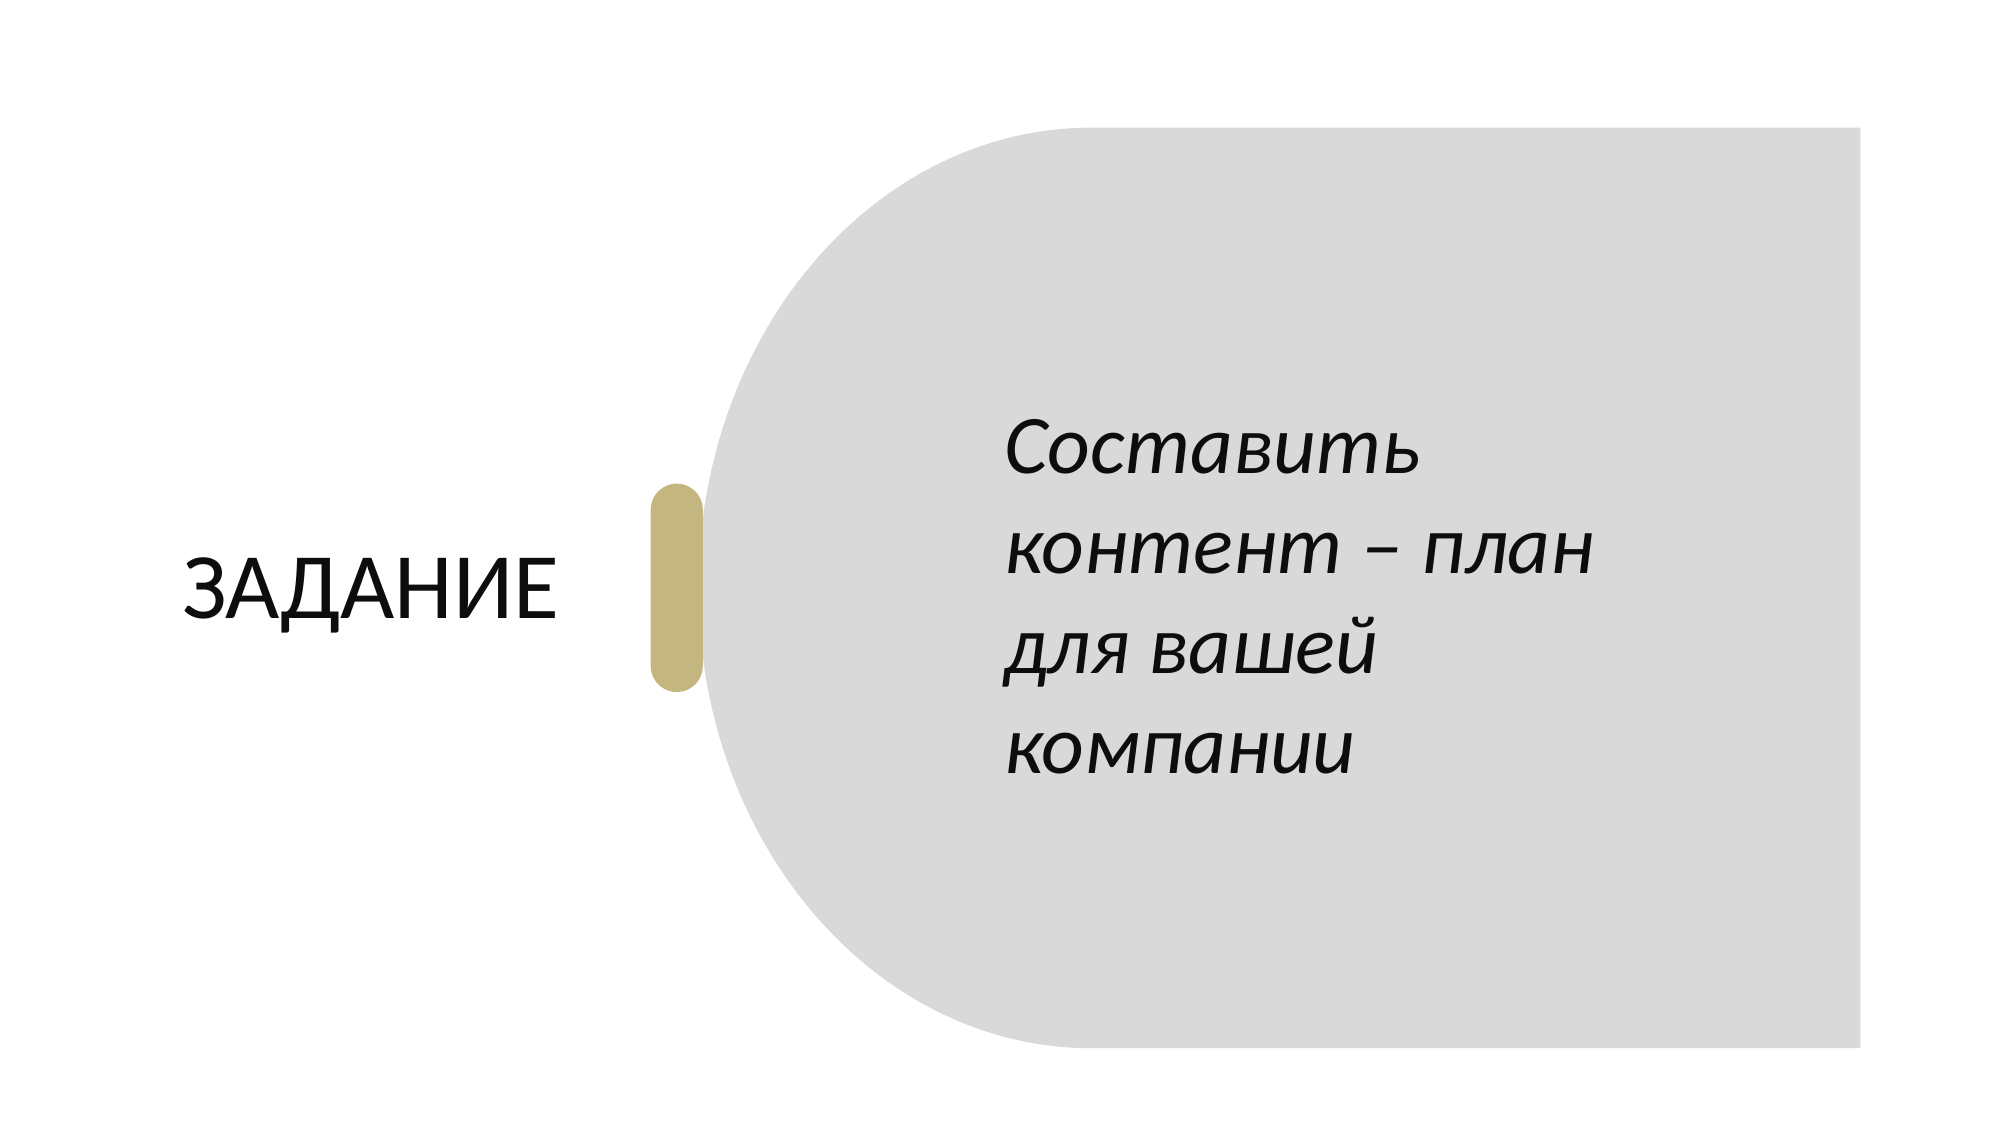

Составить контент – план для вашей компании

Задание